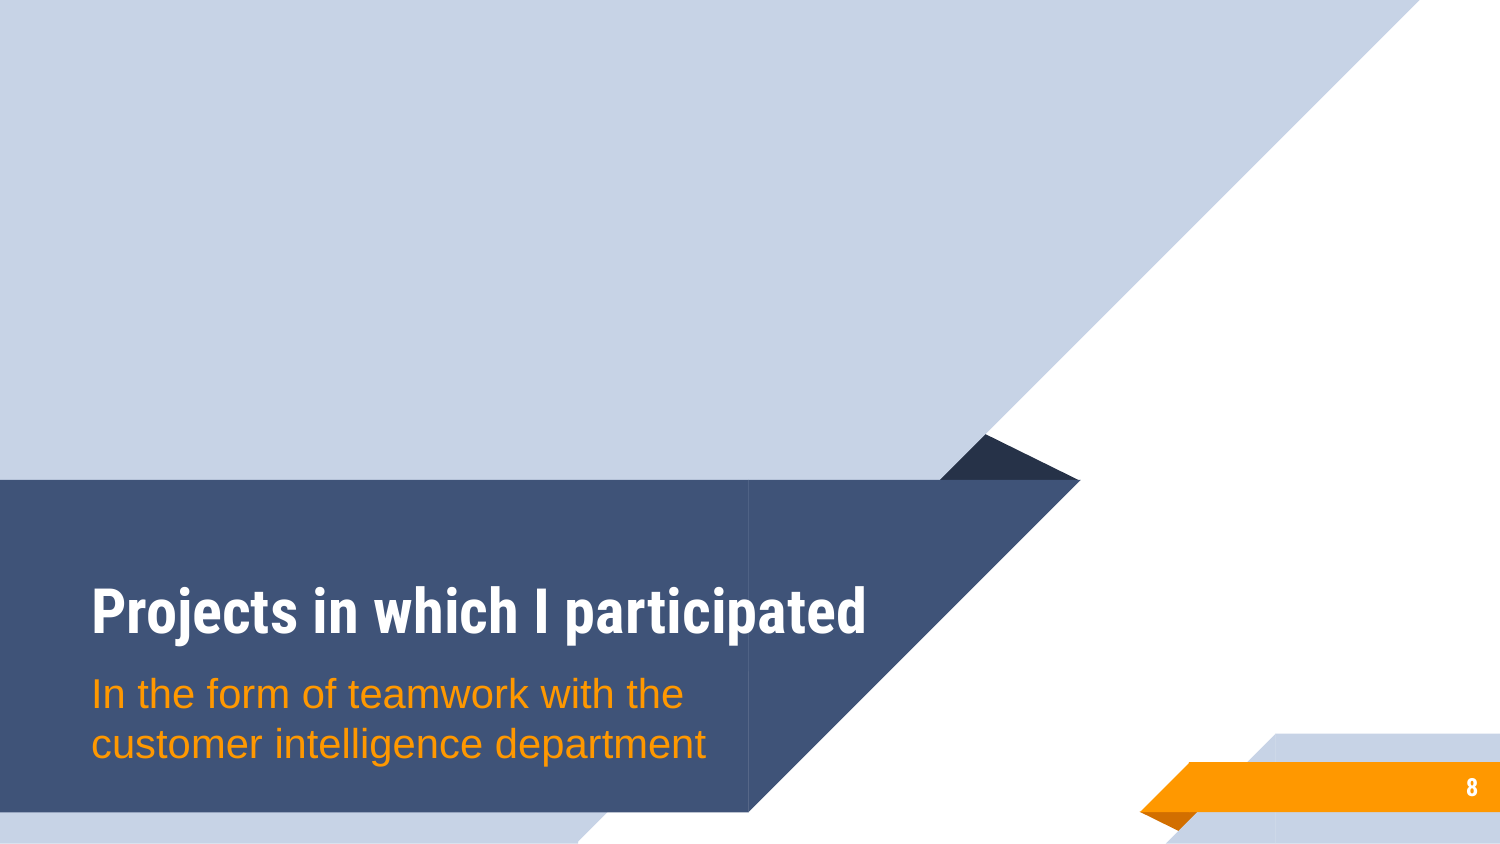

# Projects in which I participated
In the form of teamwork with the customer intelligence department
8